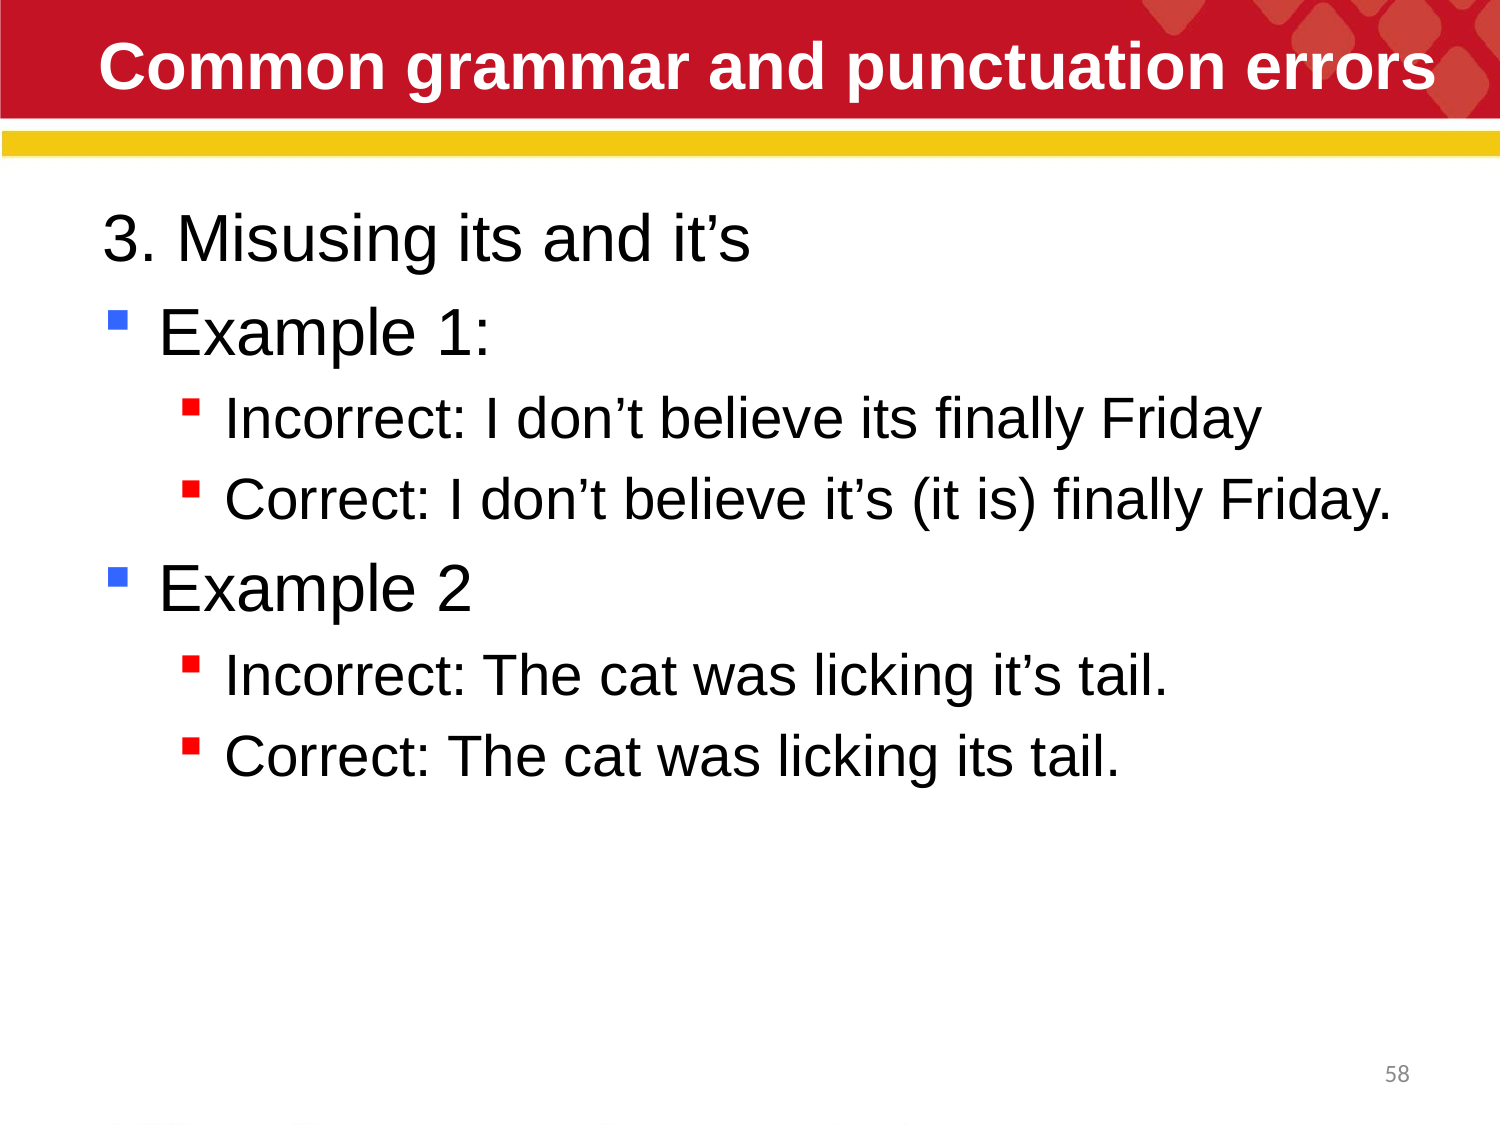

# Common grammar and punctuation errors
3. Misusing its and it’s
Example 1:
Incorrect: I don’t believe its finally Friday
Correct: I don’t believe it’s (it is) finally Friday.
Example 2
Incorrect: The cat was licking it’s tail.
Correct: The cat was licking its tail.
58